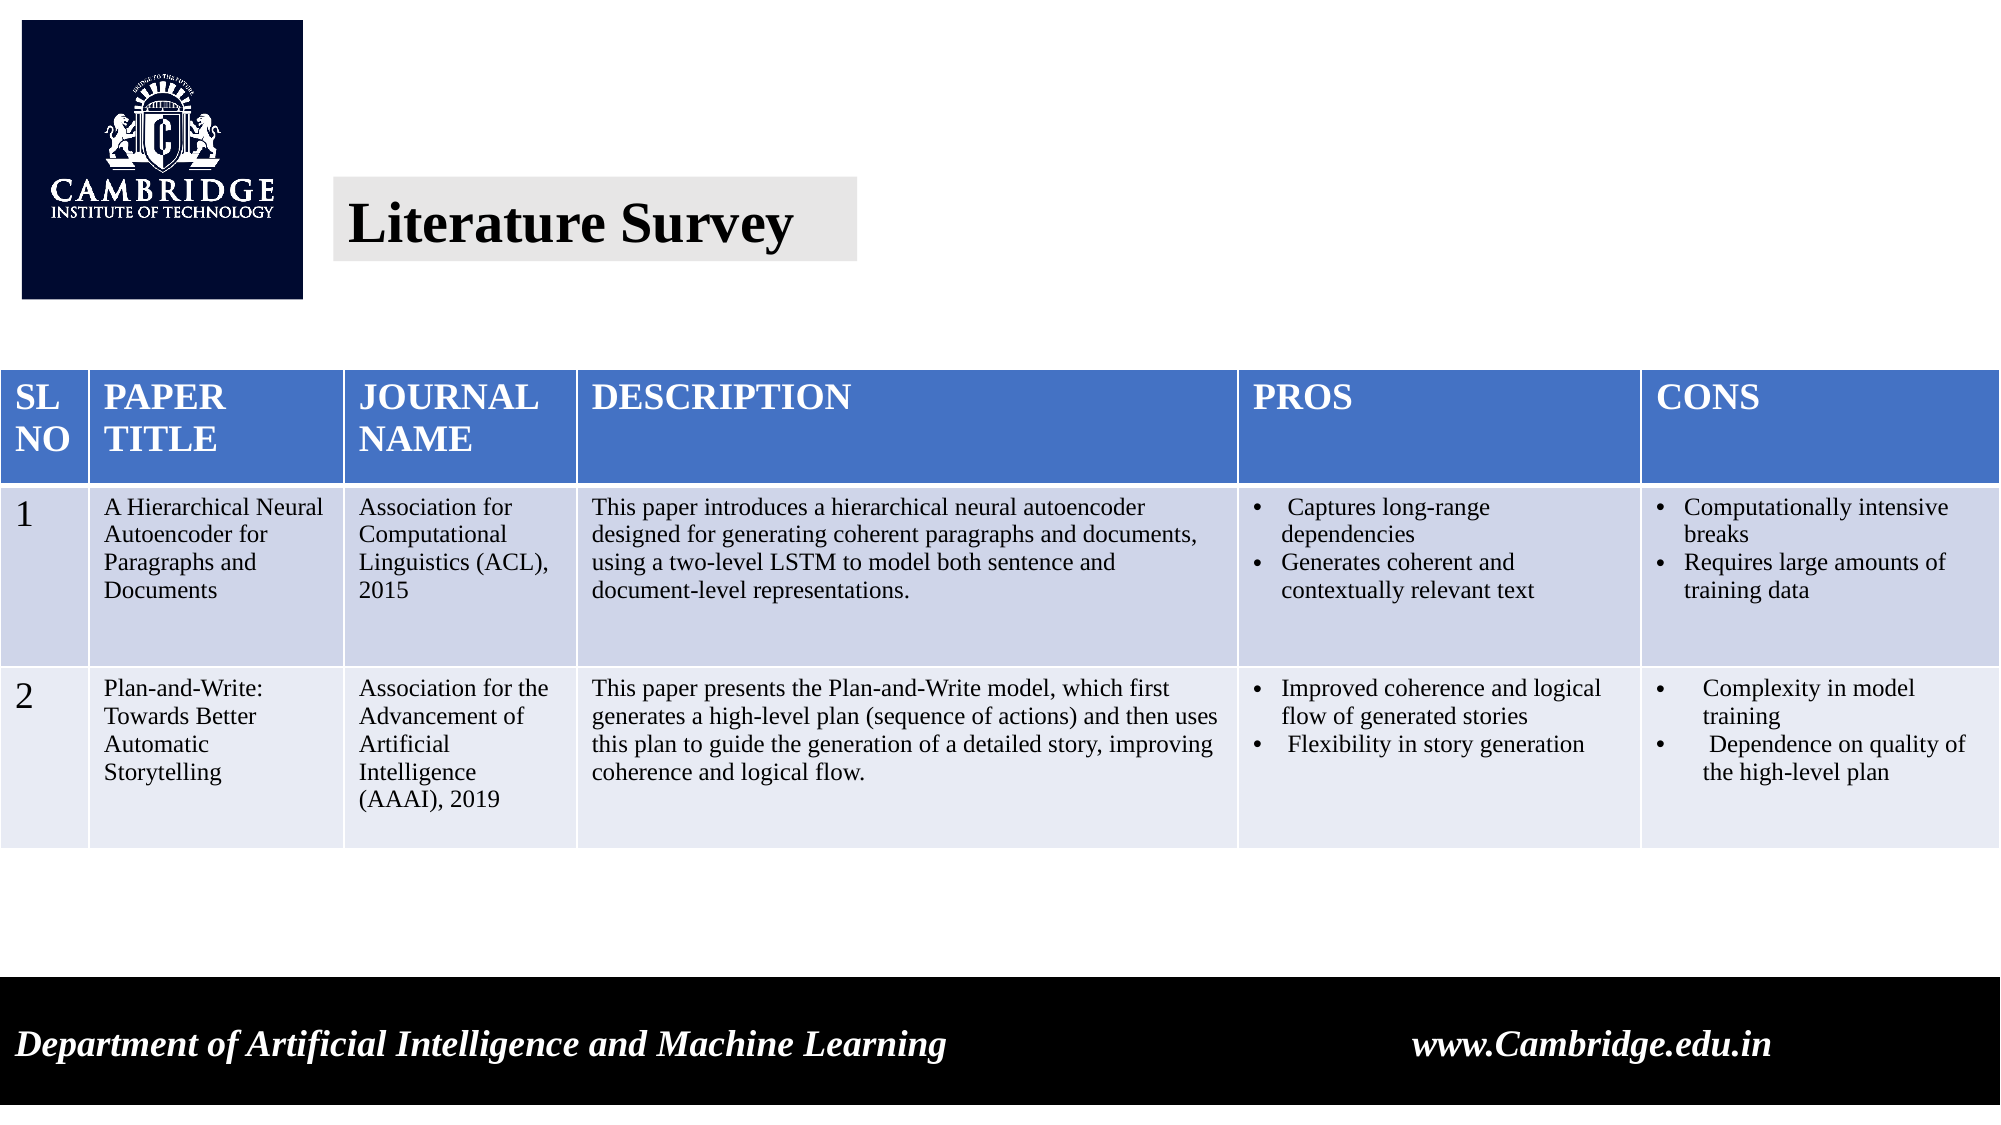

Literature Survey
| SL NO | PAPER TITLE | JOURNAL NAME | DESCRIPTION | PROS | CONS |
| --- | --- | --- | --- | --- | --- |
| 1 | A Hierarchical Neural Autoencoder for Paragraphs and Documents | Association for Computational Linguistics (ACL), 2015 | This paper introduces a hierarchical neural autoencoder designed for generating coherent paragraphs and documents, using a two-level LSTM to model both sentence and document-level representations. | Captures long-range dependencies Generates coherent and contextually relevant text | Computationally intensive breaks Requires large amounts of training data |
| 2 | Plan-and-Write: Towards Better Automatic Storytelling | Association for the Advancement of Artificial Intelligence (AAAI), 2019 | This paper presents the Plan-and-Write model, which first generates a high-level plan (sequence of actions) and then uses this plan to guide the generation of a detailed story, improving coherence and logical flow. | Improved coherence and logical flow of generated stories Flexibility in story generation | Complexity in model training Dependence on quality of the high-level plan |
Department of Artificial Intelligence and Machine Learning                                                 www.Cambridge.edu.in